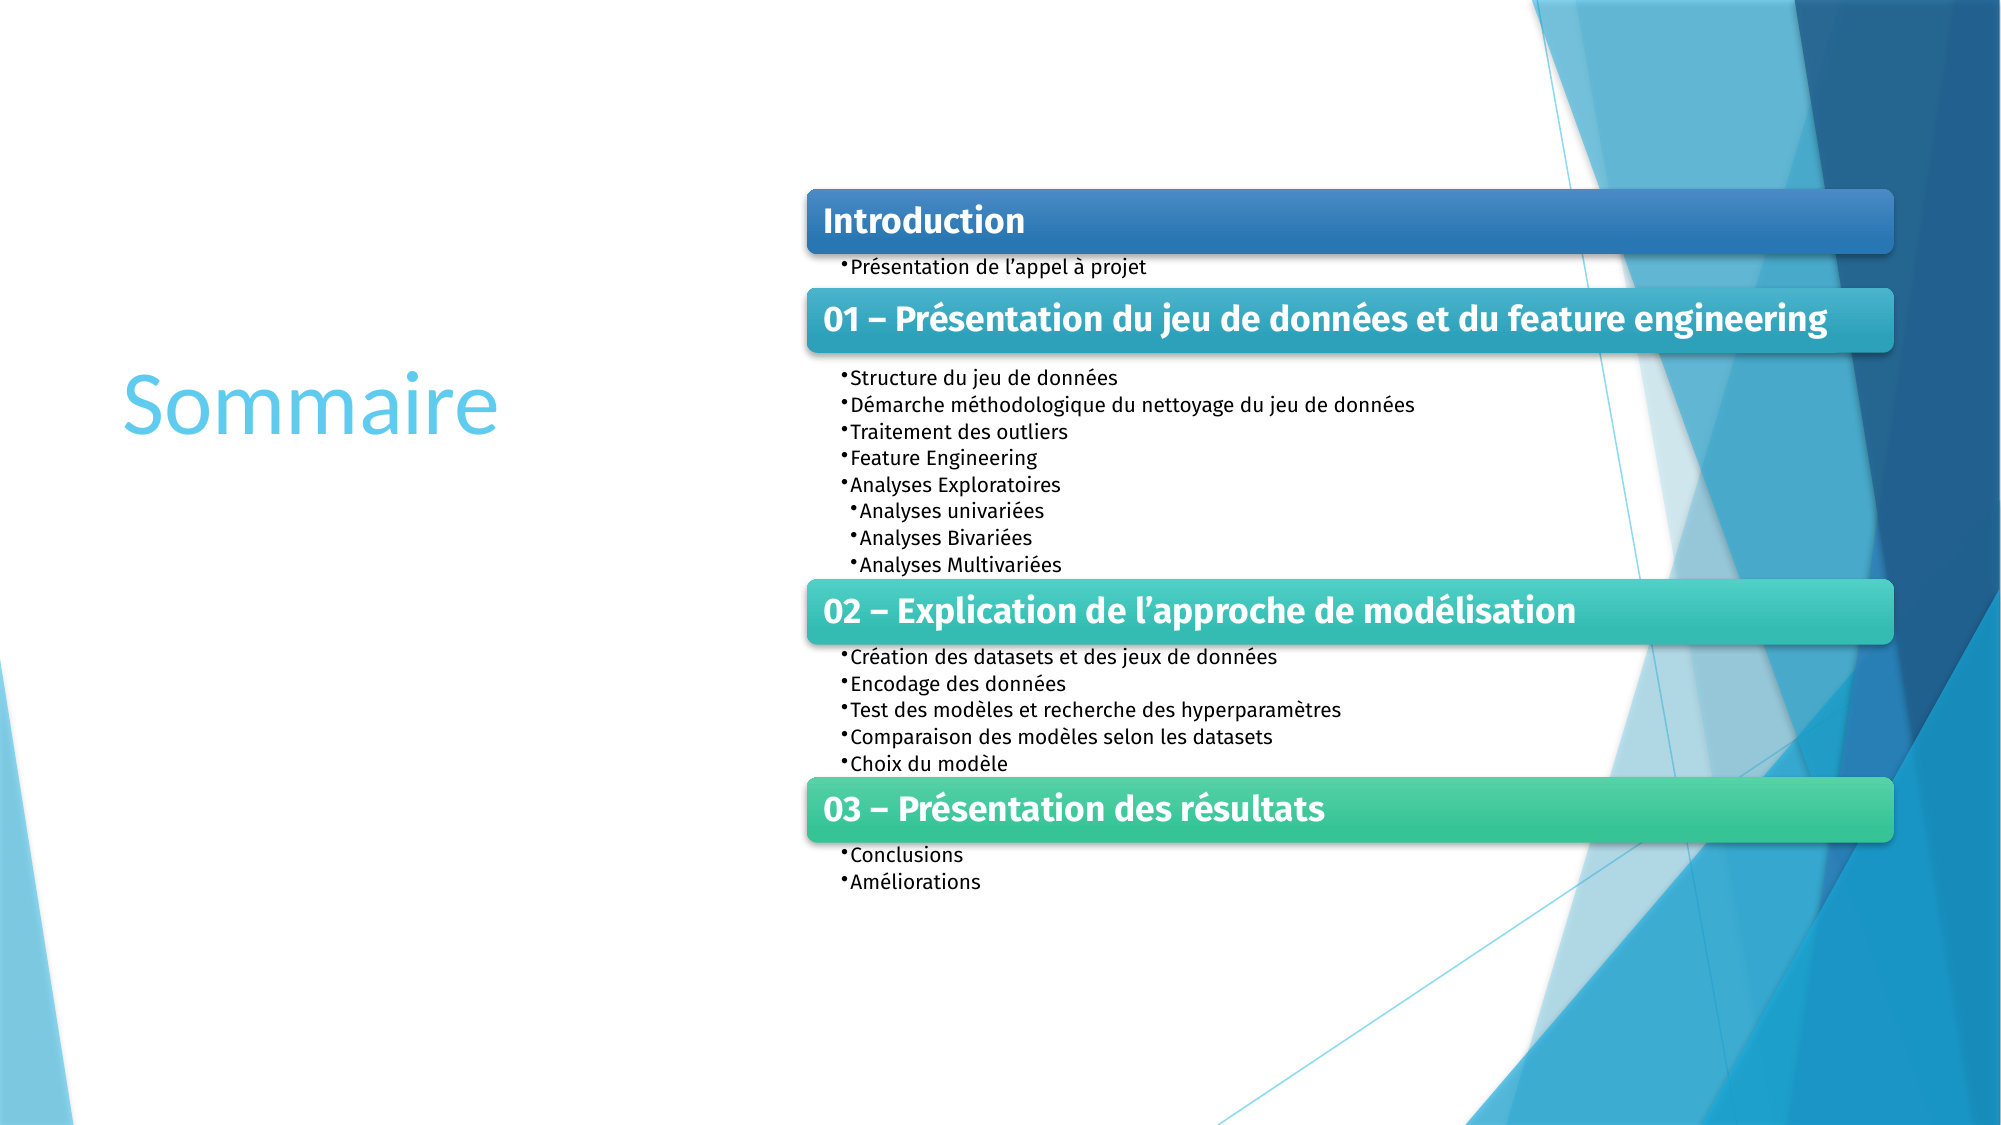

Introduction
Présentation de l’appel à projet
01 – Présentation du jeu de données et du feature engineering
Structure du jeu de données
Démarche méthodologique du nettoyage du jeu de données
Traitement des outliers
Feature Engineering
Analyses Exploratoires
Analyses univariées
Analyses Bivariées
Analyses Multivariées
02 – Explication de l’approche de modélisation
Création des datasets et des jeux de données
Encodage des données
Test des modèles et recherche des hyperparamètres
Comparaison des modèles selon les datasets
Choix du modèle
03 – Présentation des résultats
Conclusions
Améliorations
# Sommaire